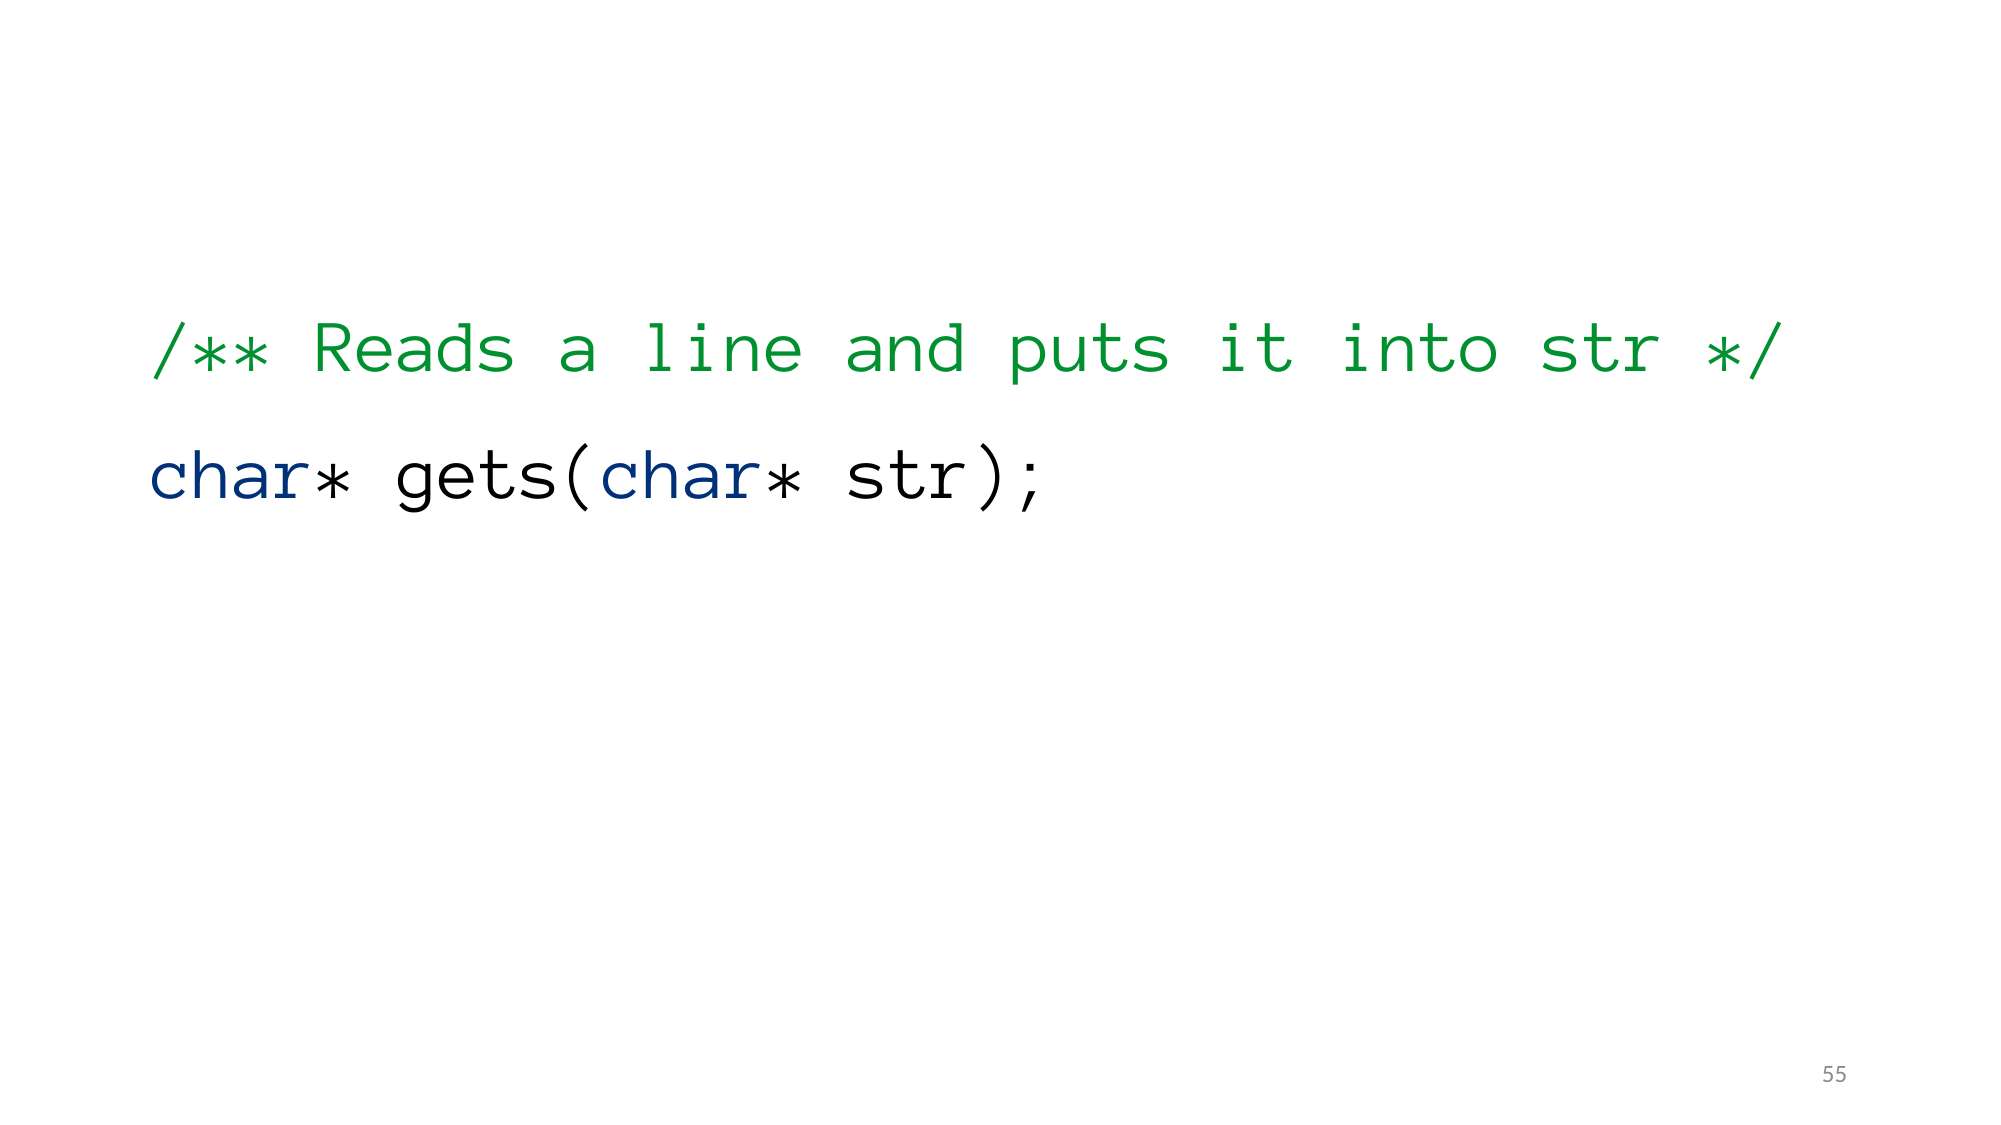

/** Reads a line and puts it into str */
char* gets(char* str);
55